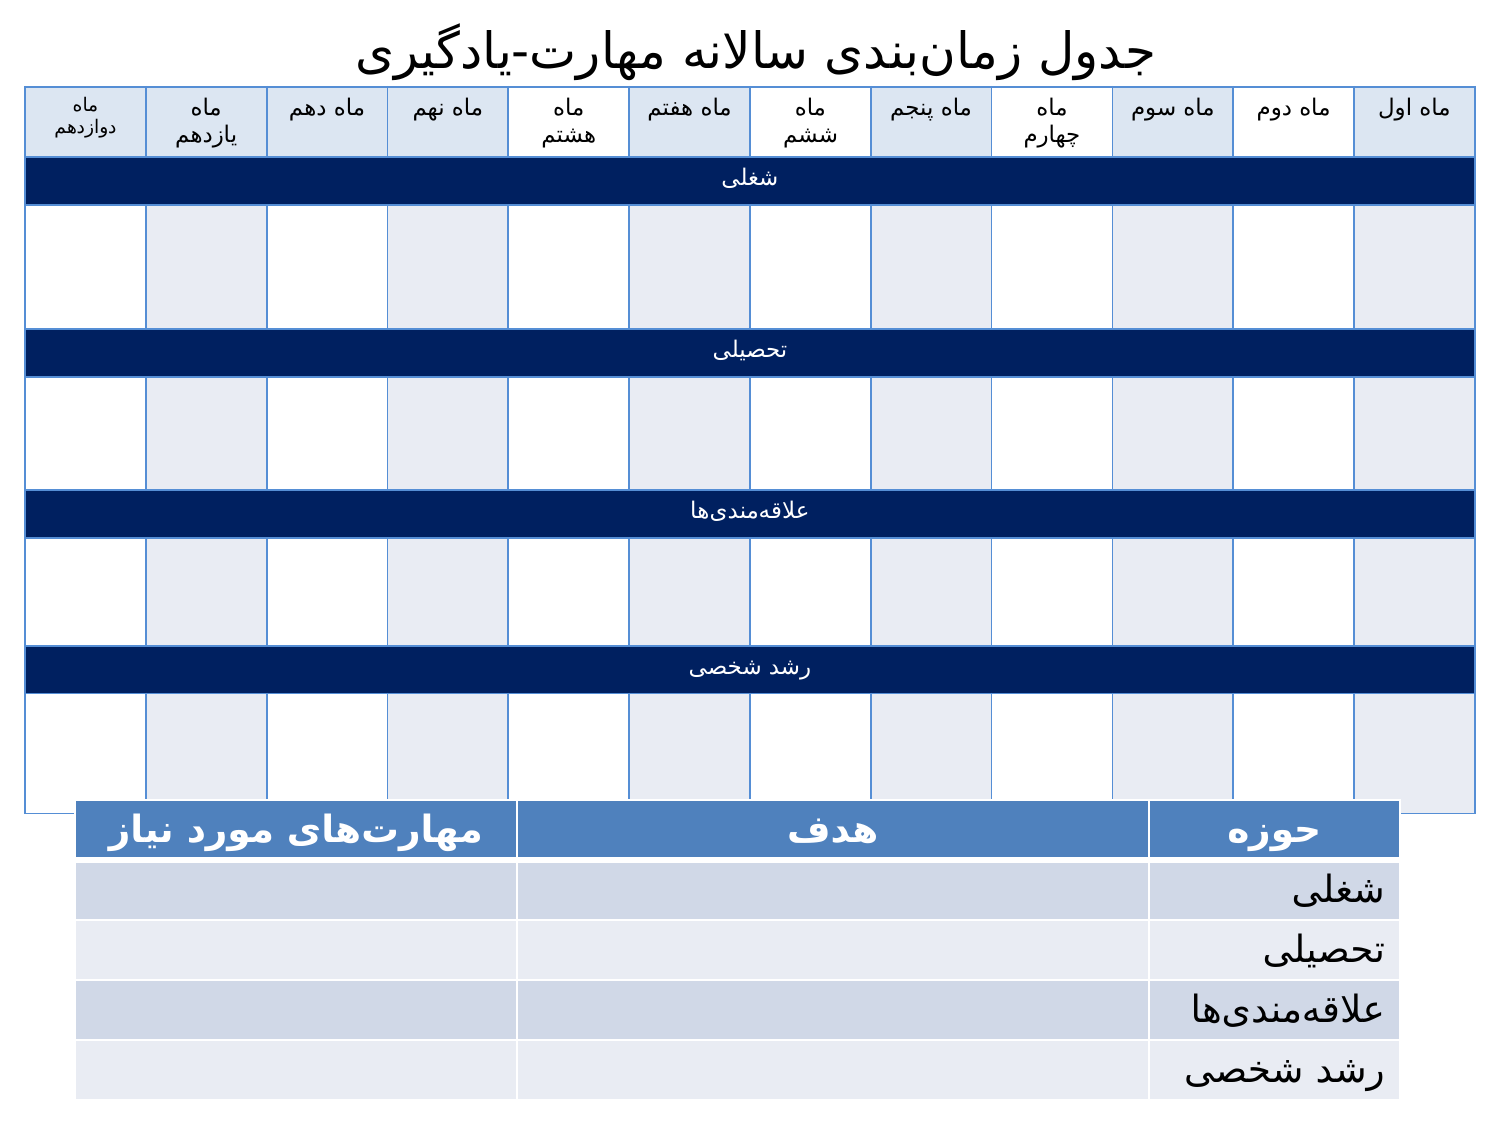

جدول زمان‌بندی سالانه مهارت-یادگیری
| ماه دوازدهم | ماه یازدهم | ماه دهم | ماه نهم | ماه هشتم | ماه هفتم | ماه ششم | ماه پنجم | ماه چهارم | ماه سوم | ماه دوم | ماه اول |
| --- | --- | --- | --- | --- | --- | --- | --- | --- | --- | --- | --- |
| شغلی |  |  |  |  |  |  |  |  |  |  |  |
|  |  |  |  |  |  |  |  |  |  |  |  |
| تحصیلی |  |  |  |  |  |  |  |  |  |  |  |
|  |  |  |  |  |  |  |  |  |  |  |  |
| علاقه‌مندی‌ها |  |  |  |  |  |  |  |  |  |  |  |
|  |  |  |  |  |  |  |  |  |  |  |  |
| رشد شخصی |  |  |  |  |  |  |  |  |  |  |  |
|  |  |  |  |  |  |  |  |  |  |  |  |
| مهارت‌های مورد نیاز | هدف | حوزه |
| --- | --- | --- |
|  |  | شغلی |
|  |  | تحصیلی |
|  |  | علاقه‌مندی‌ها |
|  |  | رشد شخصی |